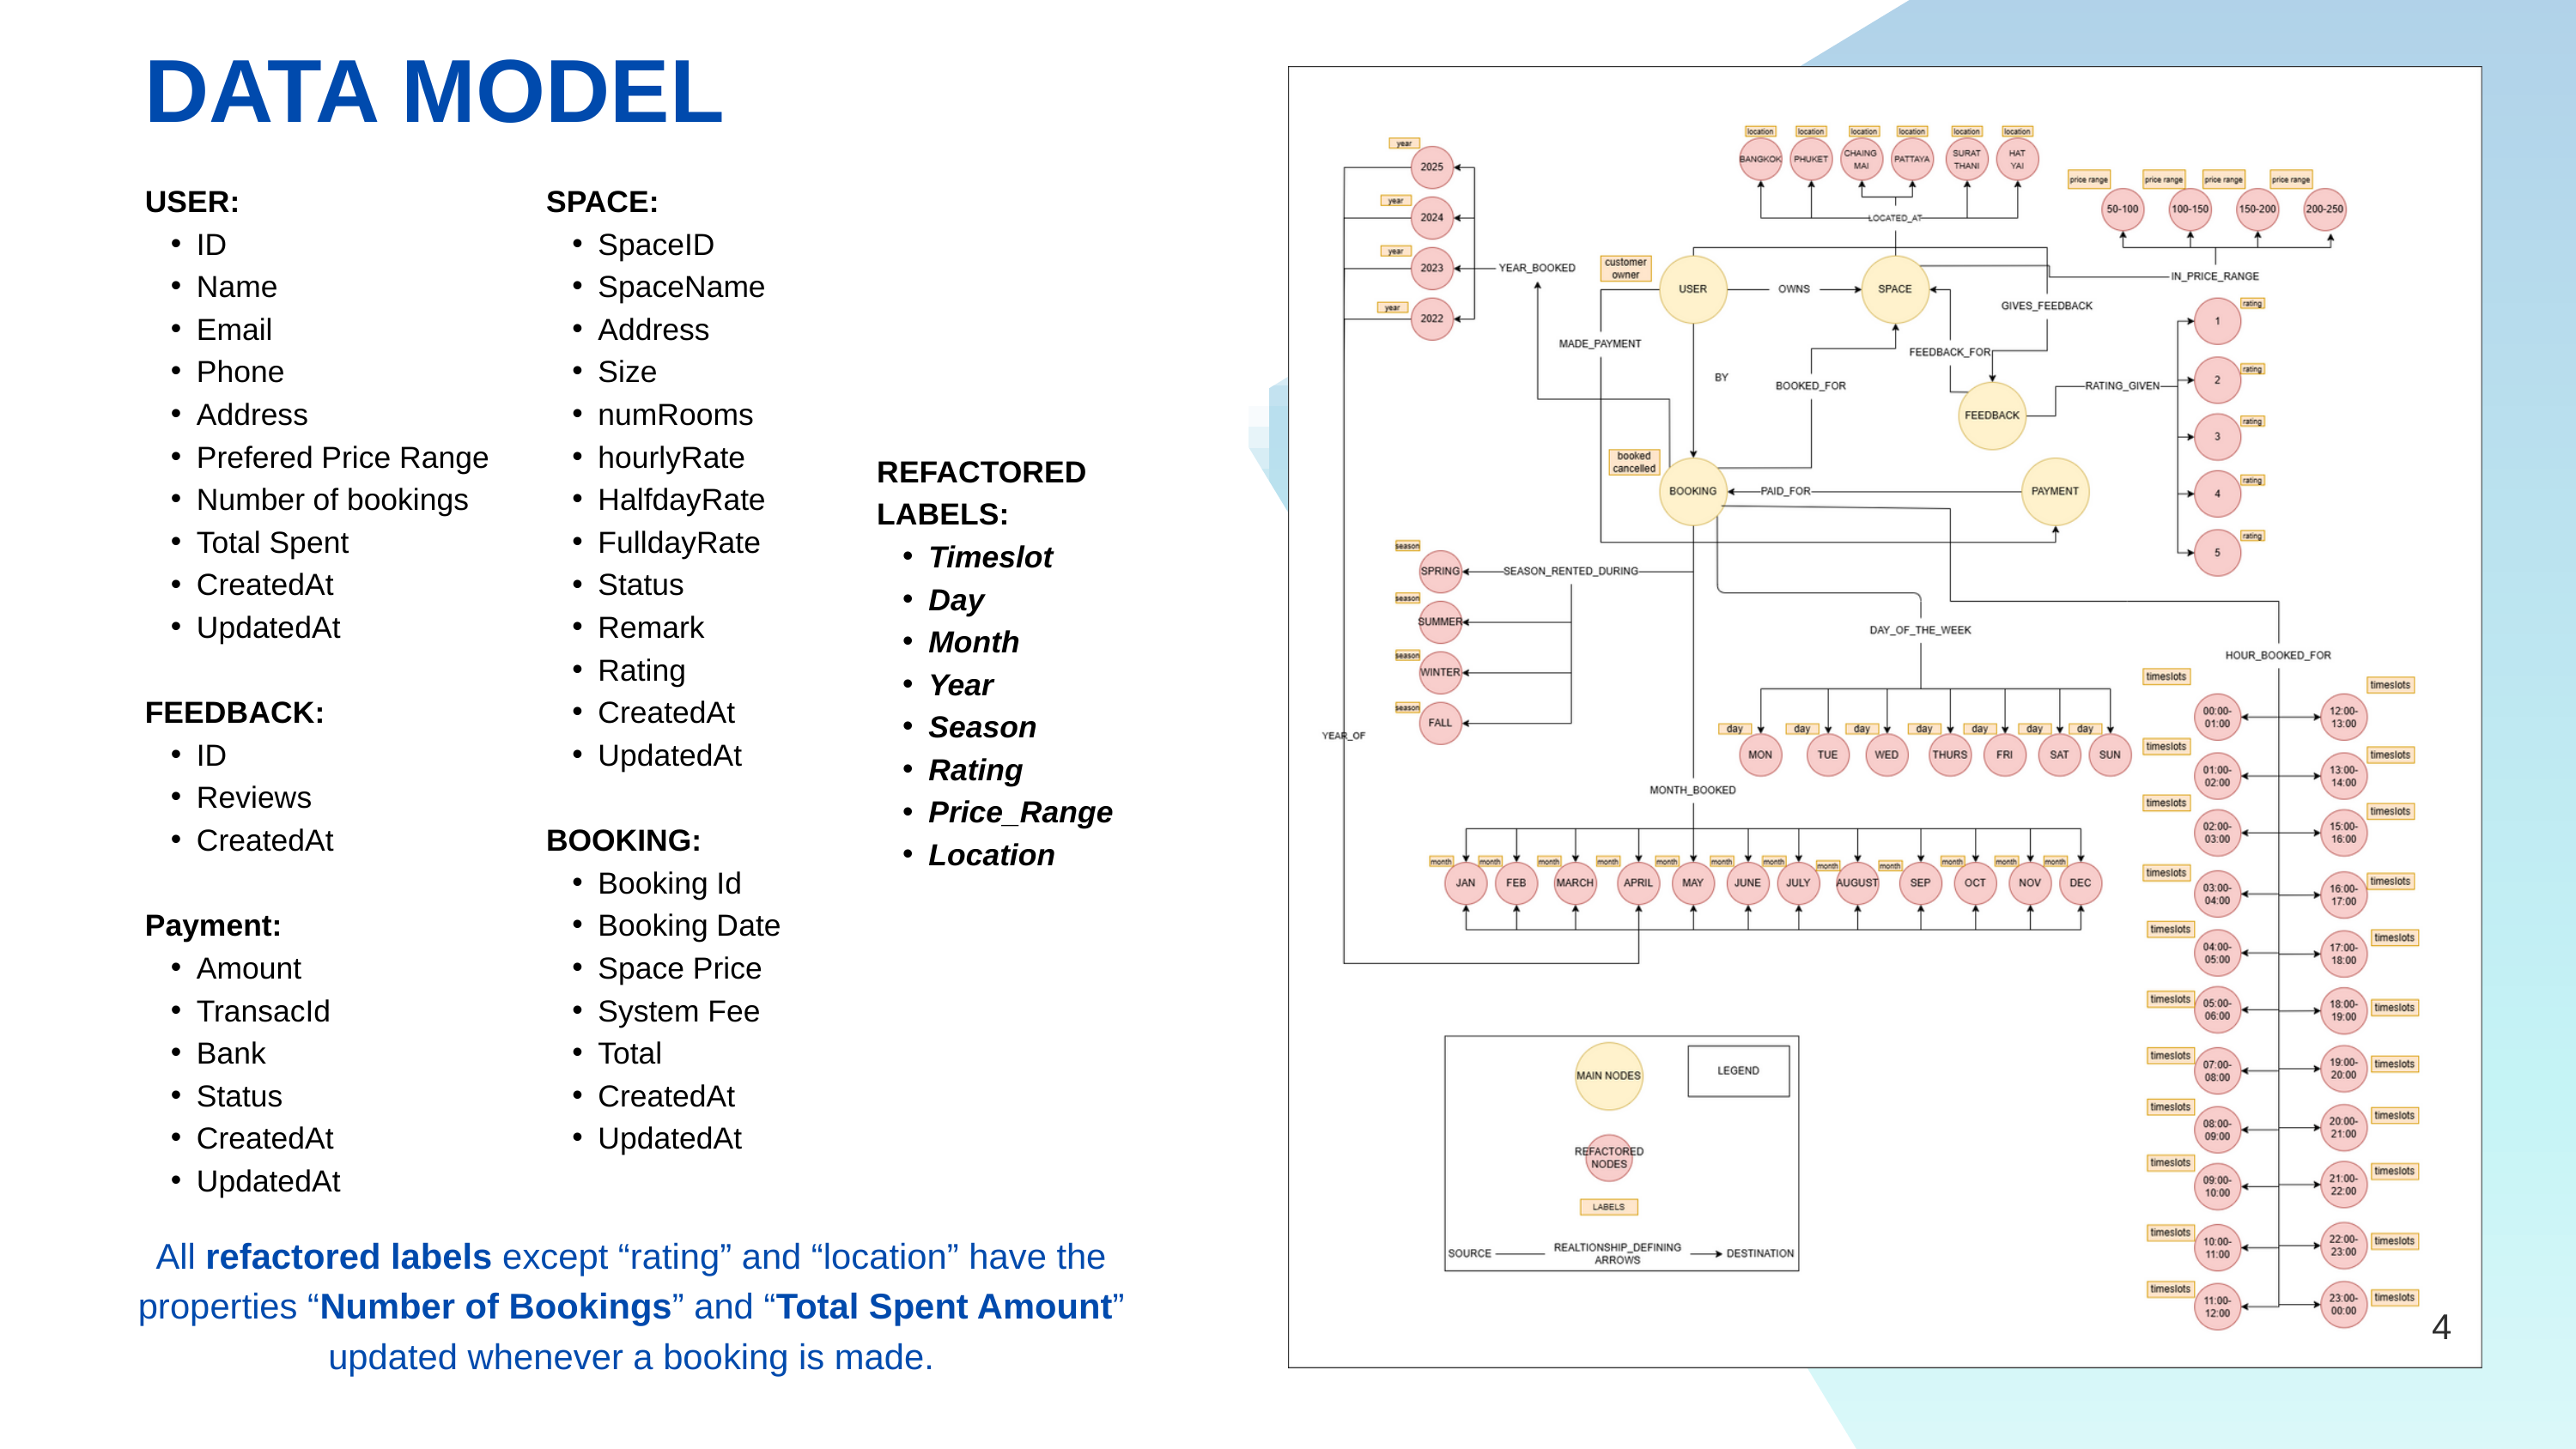

DATA MODEL

USER:
ID
Name
Email
Phone
Address
Prefered Price Range
Number of bookings
Total Spent
CreatedAt
UpdatedAt

FEEDBACK:
ID
Reviews
CreatedAt

Payment:
Amount
TransacId
Bank
Status
CreatedAt
UpdatedAt

SPACE:
SpaceID
SpaceName
Address
Size
numRooms
hourlyRate
HalfdayRate
FulldayRate
Status
Remark
Rating
CreatedAt
UpdatedAt

BOOKING:
Booking Id
Booking Date
Space Price
System Fee
Total
CreatedAt
UpdatedAt

REFACTORED LABELS:
Timeslot
Day
Month
Year
Season
Rating
Price_Range
Location
All refactored labels except “rating” and “location” have the properties “Number of Bookings” and “Total Spent Amount” updated whenever a booking is made.
4